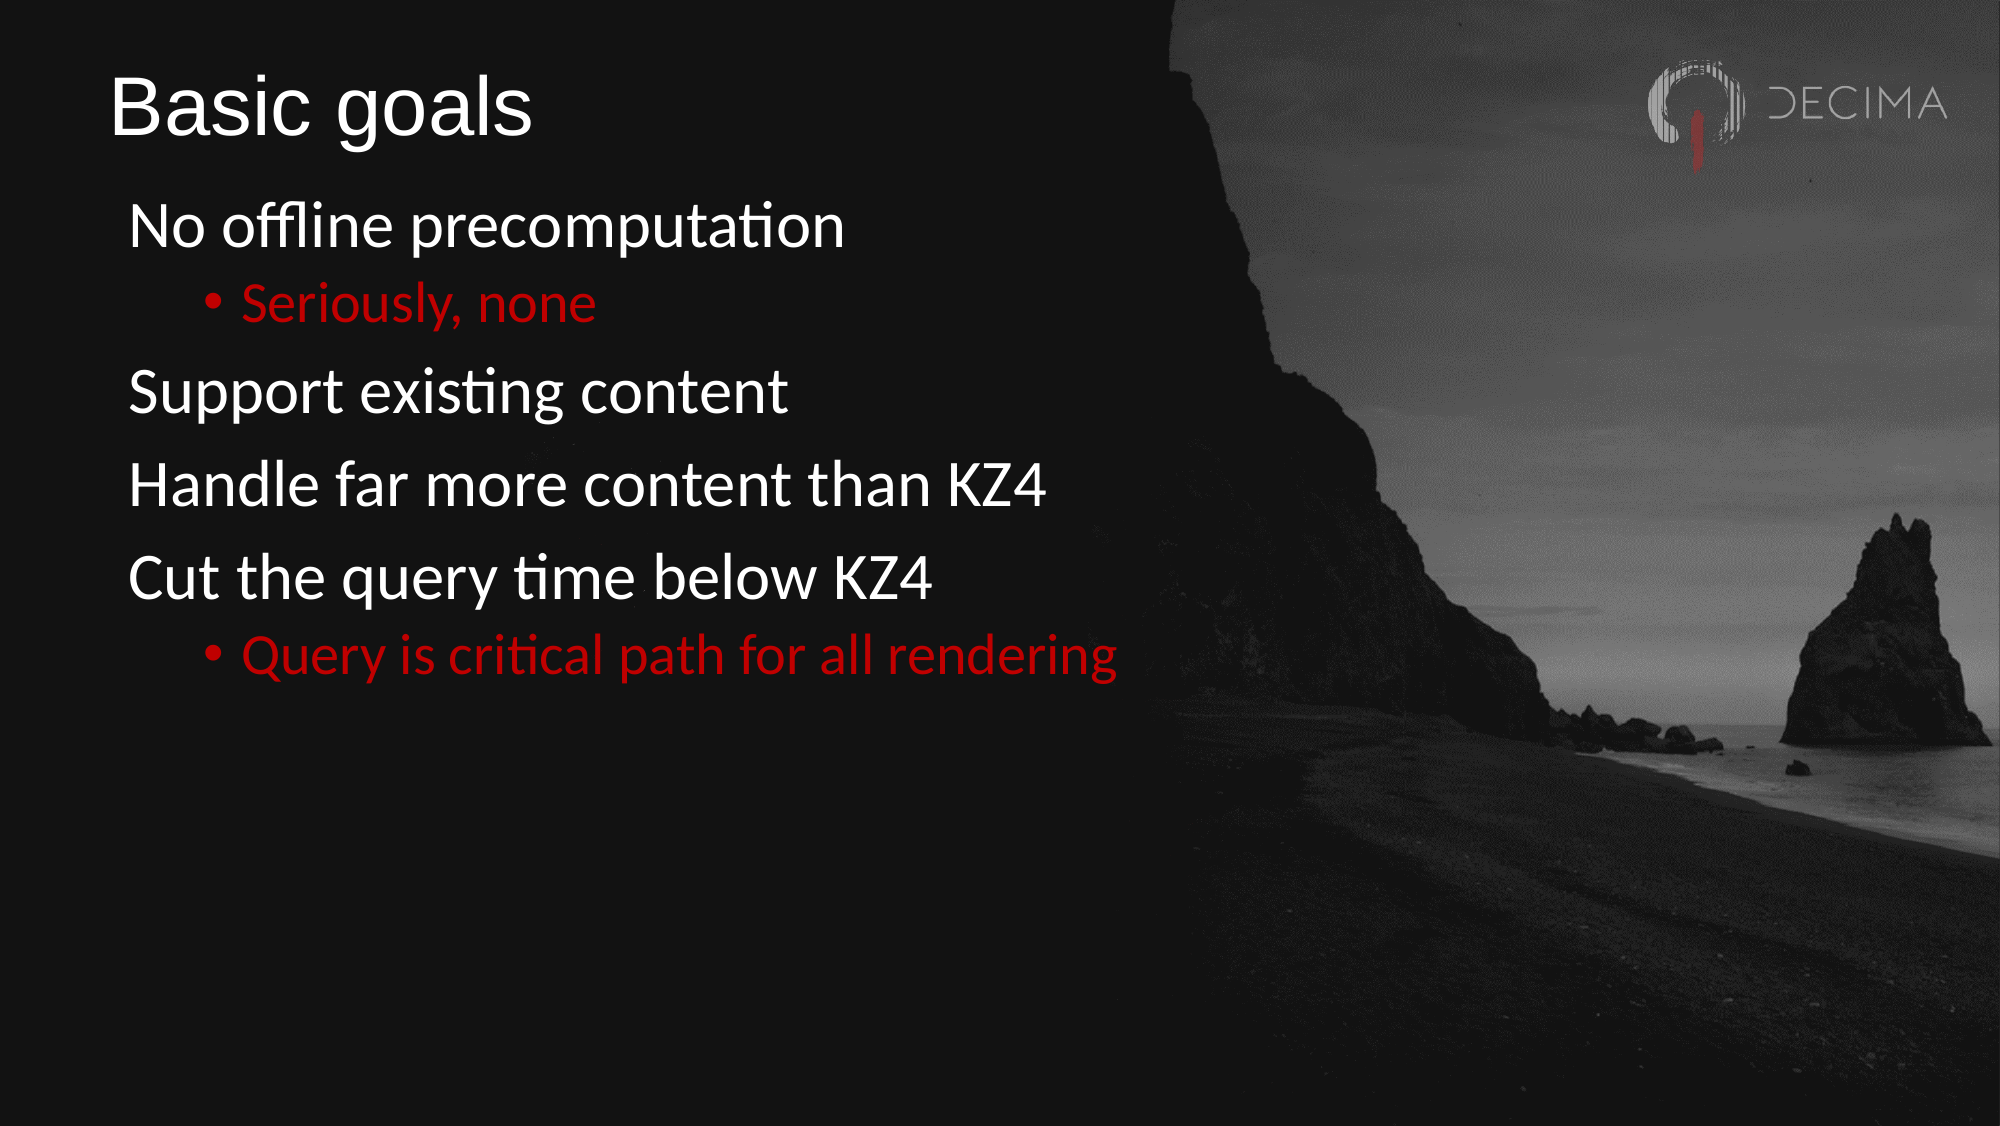

# Basic goals
No offline precomputation
Seriously, none
Support existing content
Handle far more content than KZ4
Cut the query time below KZ4
Query is critical path for all rendering